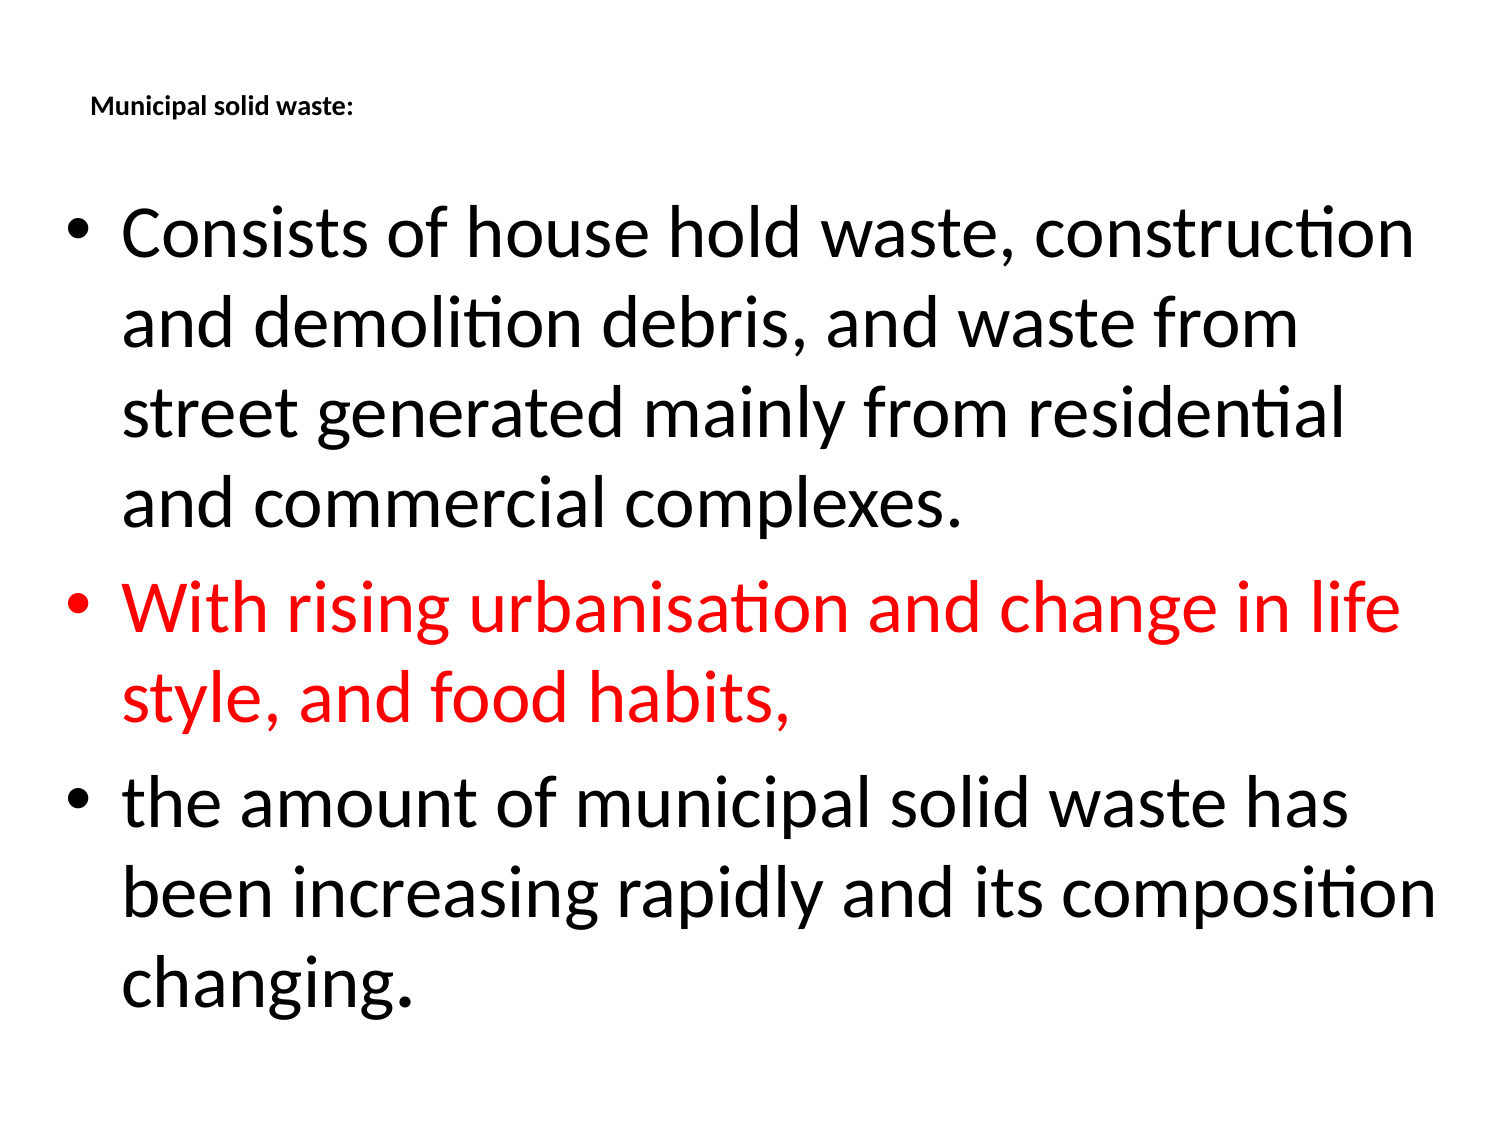

# Municipal solid waste:
Consists of house hold waste, construction and demolition debris, and waste from street generated mainly from residential and commercial complexes.
With rising urbanisation and change in life style, and food habits,
the amount of municipal solid waste has been increasing rapidly and its composition changing.